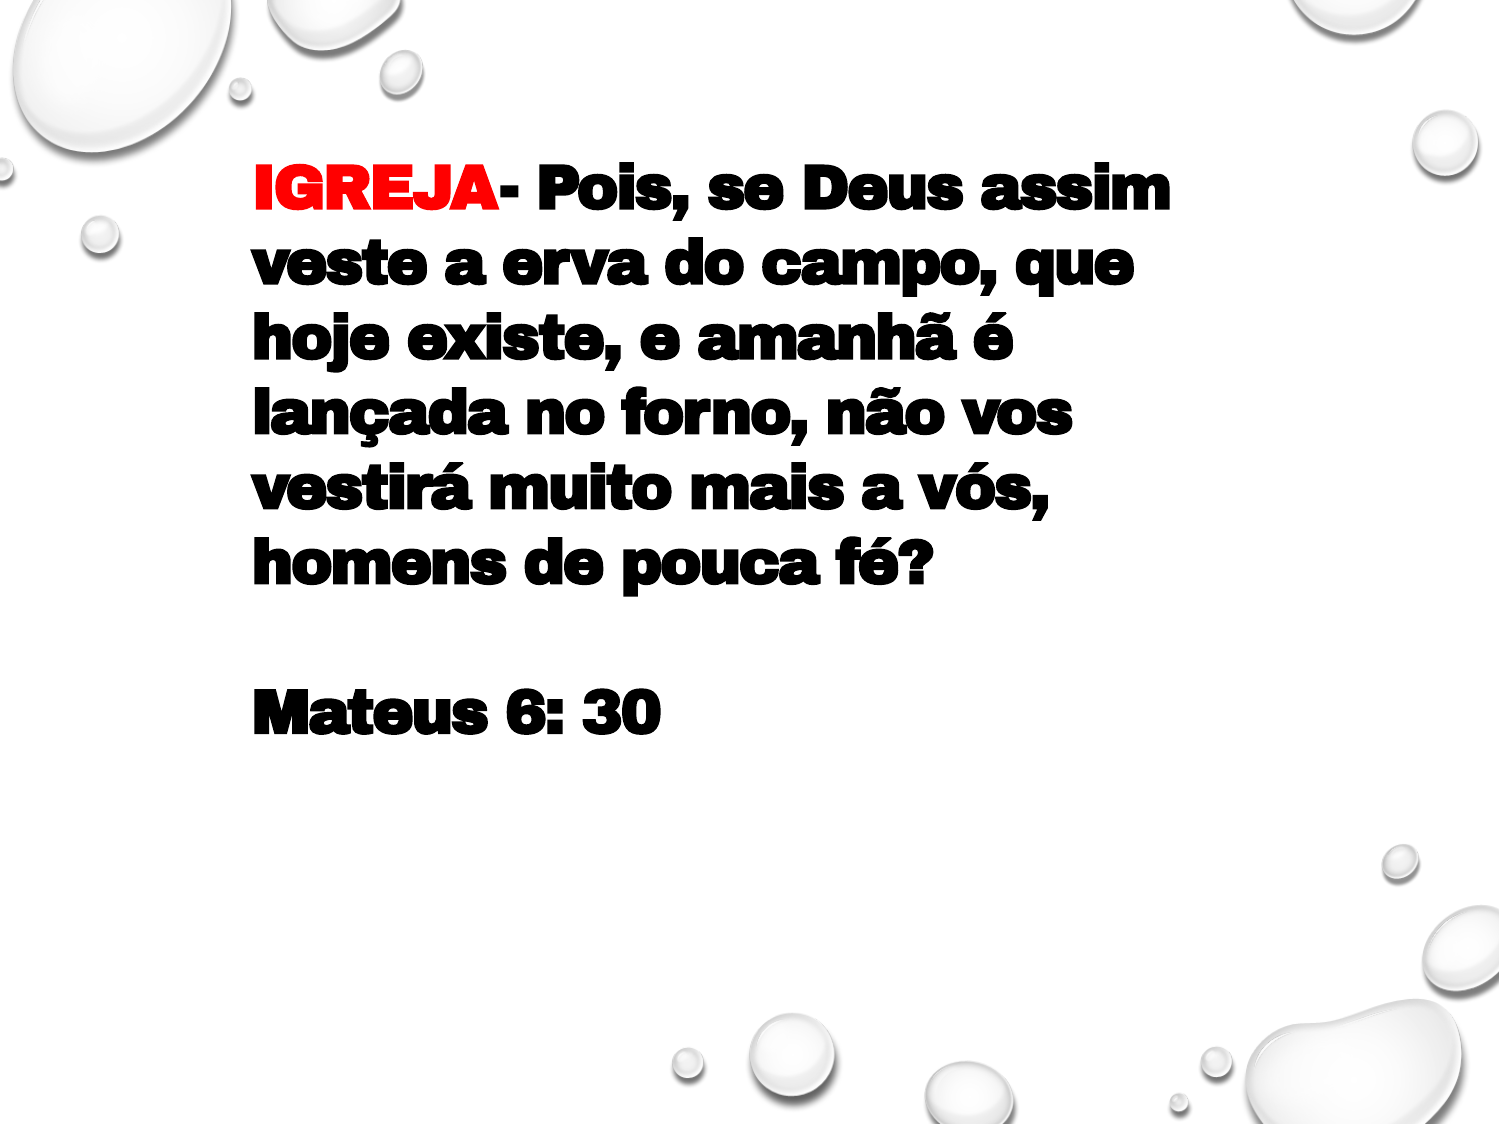

IGREJA- Pois, se Deus assim veste a erva do campo, que hoje existe, e amanhã é lançada no forno, não vos vestirá muito mais a vós, homens de pouca fé?

Mateus 6: 30